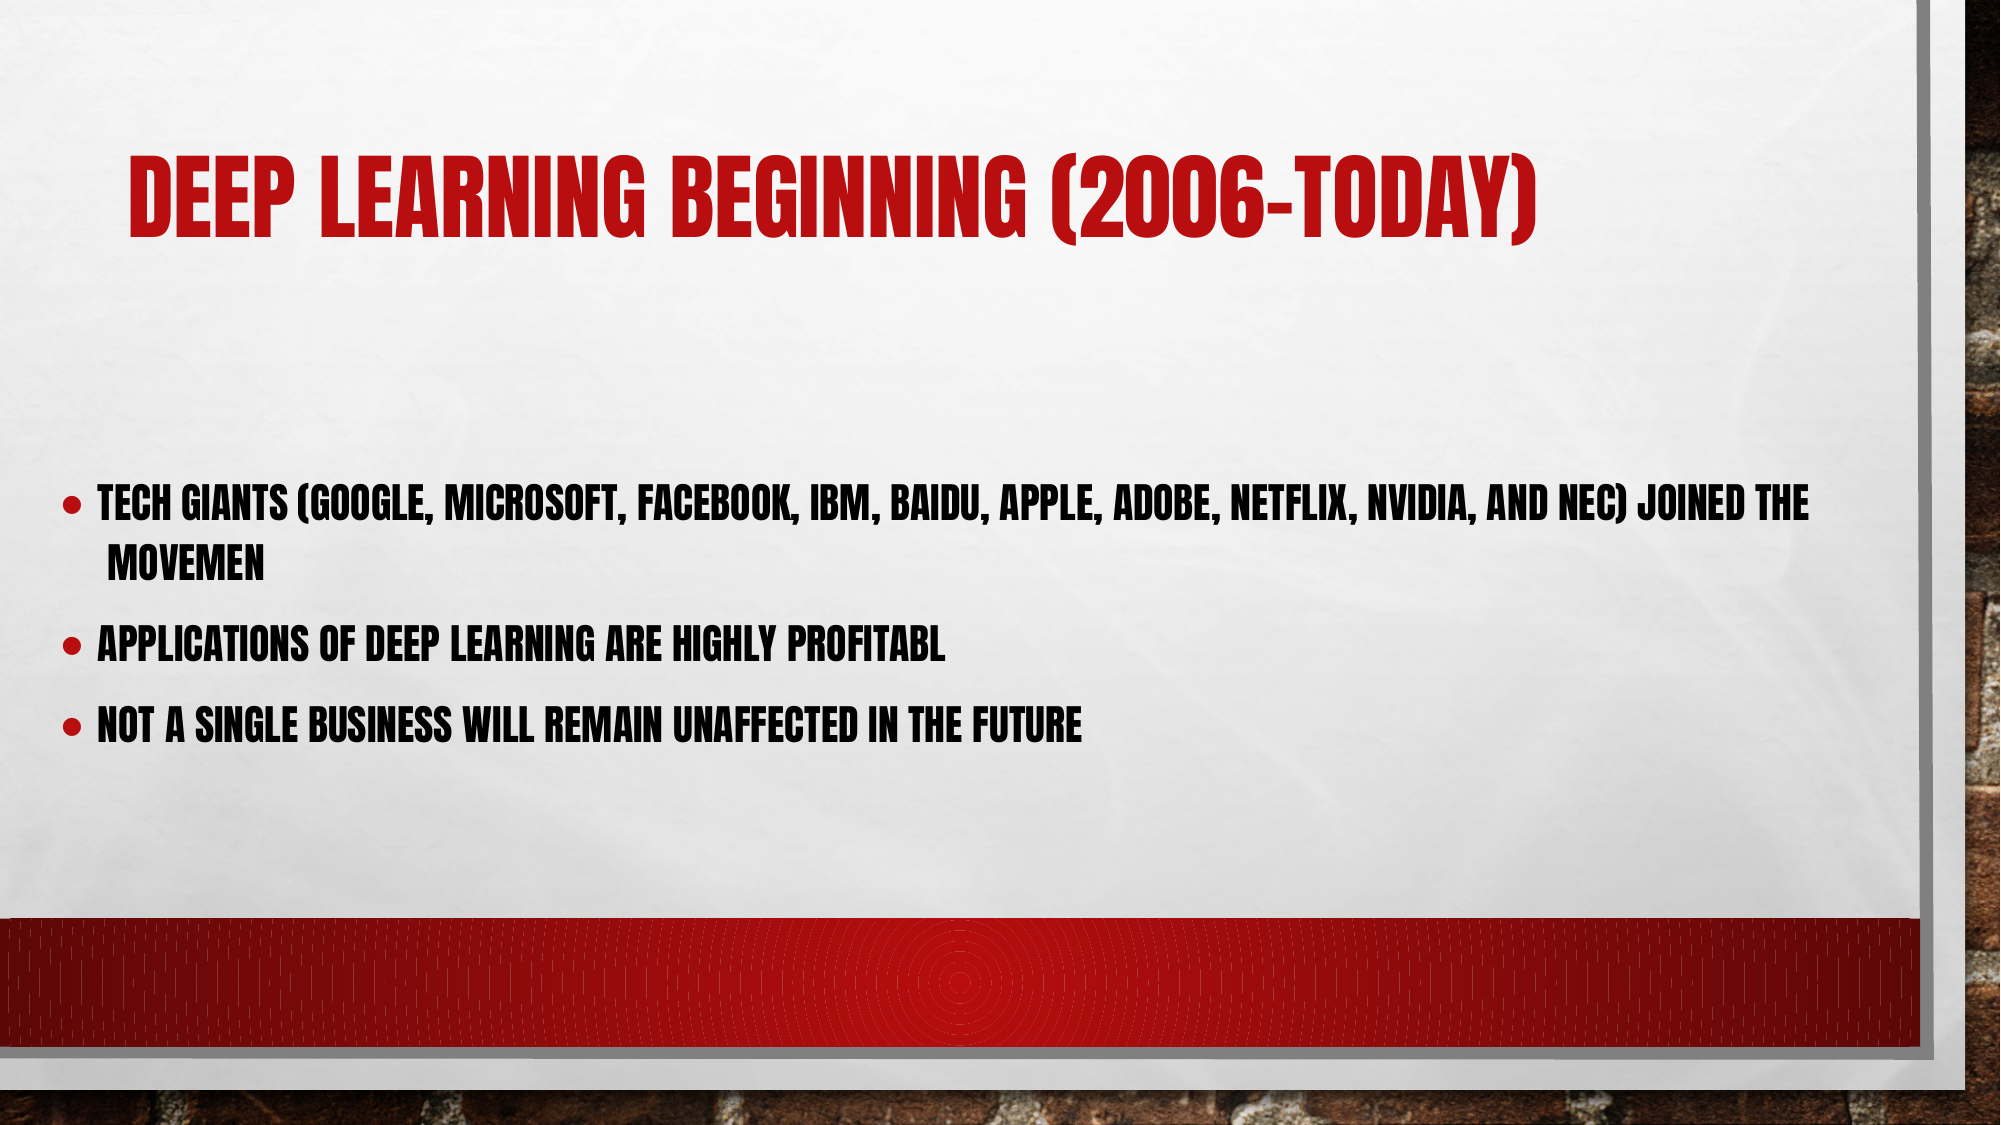

# deep learning beginning (2006-today)
Tech giants (Google, Microsoft, Facebook, IBM, Baidu, Apple, Adobe, Netﬂix, NVIDIA, and NEC) joined the movement
applications of deep learning are highly proﬁtable
Not a single business will remain unaffected in the future